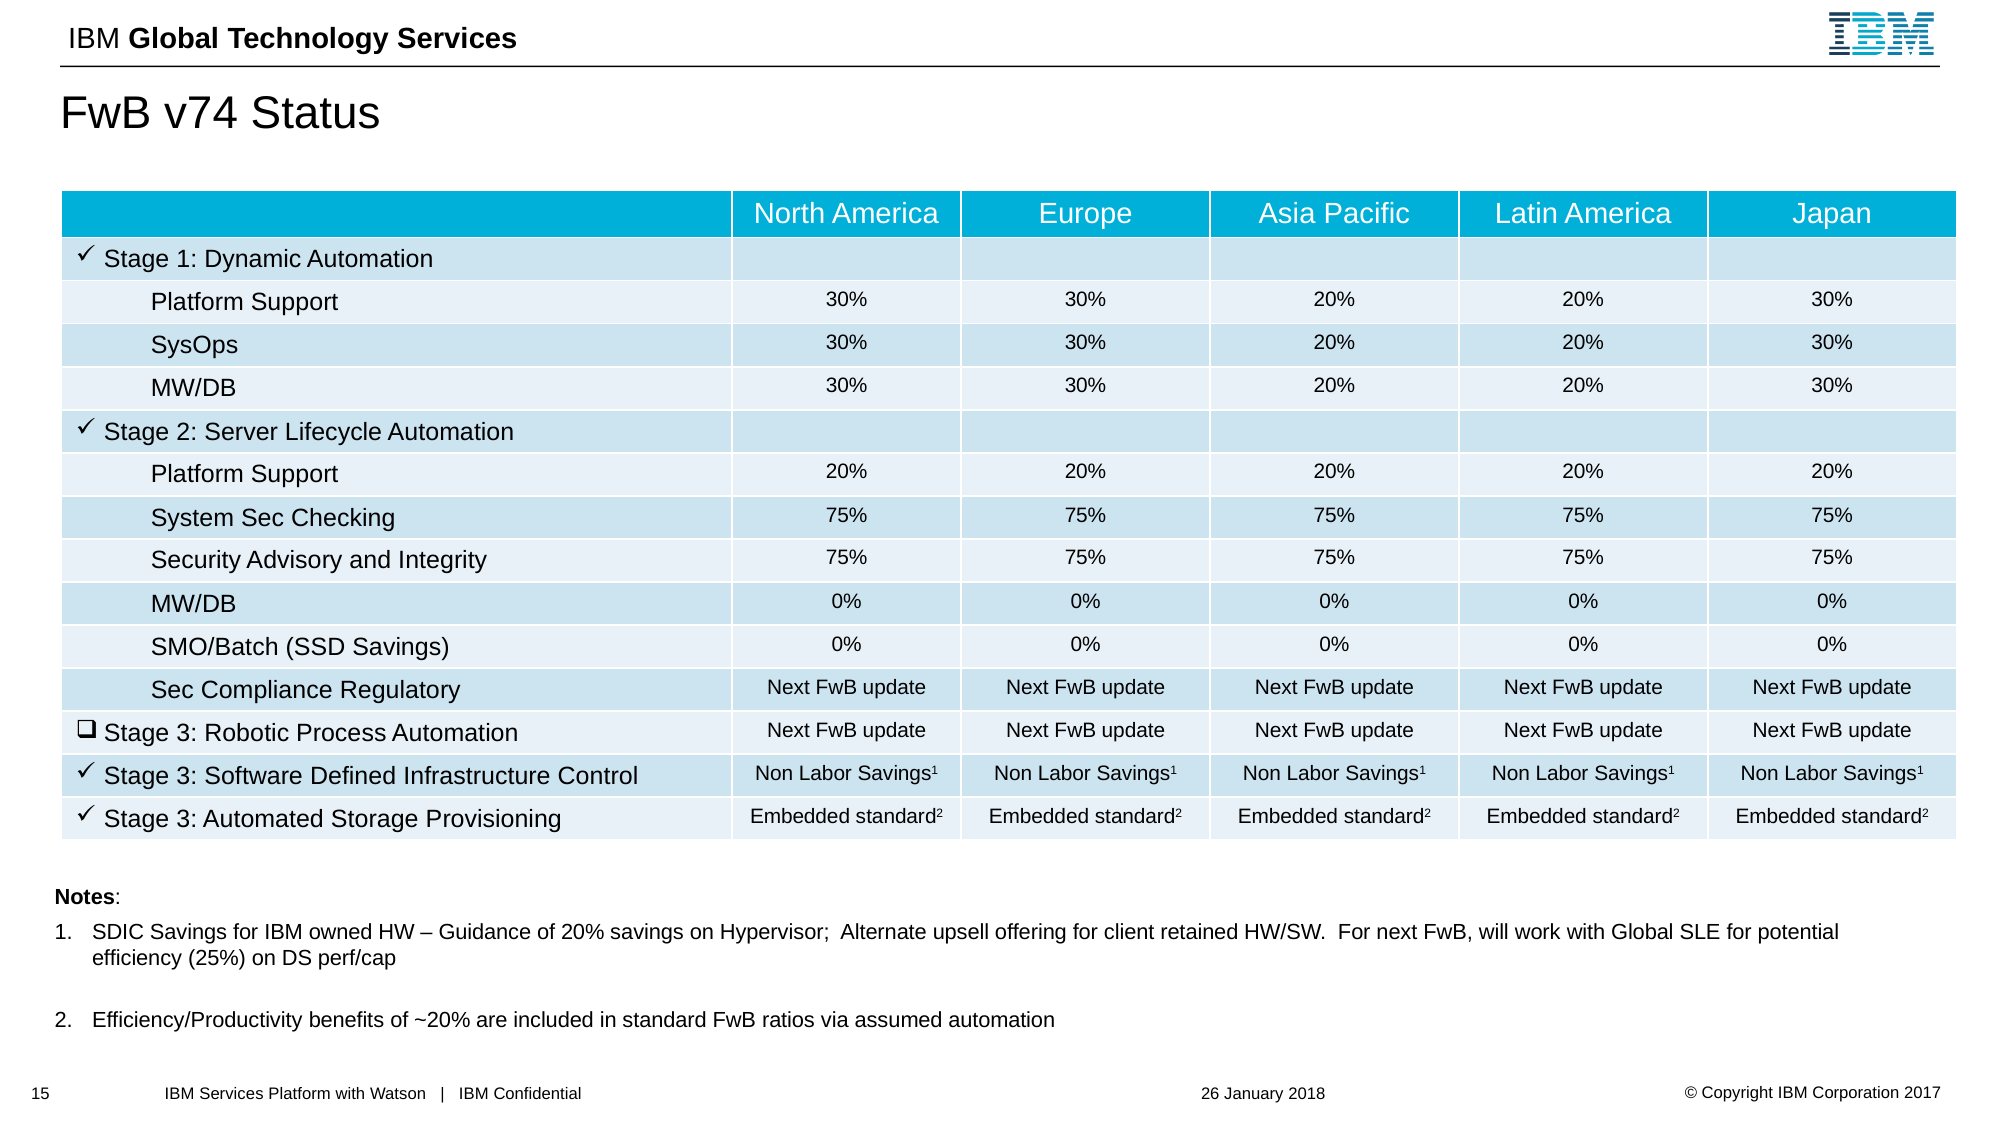

# FwB v74 Status
|  | North America | Europe | Asia Pacific | Latin America | Japan |
| --- | --- | --- | --- | --- | --- |
| Stage 1: Dynamic Automation |  |  |  |  |  |
| Platform Support | 30% | 30% | 20% | 20% | 30% |
| SysOps | 30% | 30% | 20% | 20% | 30% |
| MW/DB | 30% | 30% | 20% | 20% | 30% |
| Stage 2: Server Lifecycle Automation |  |  |  |  |  |
| Platform Support | 20% | 20% | 20% | 20% | 20% |
| System Sec Checking | 75% | 75% | 75% | 75% | 75% |
| Security Advisory and Integrity | 75% | 75% | 75% | 75% | 75% |
| MW/DB | 0% | 0% | 0% | 0% | 0% |
| SMO/Batch (SSD Savings) | 0% | 0% | 0% | 0% | 0% |
| Sec Compliance Regulatory | Next FwB update | Next FwB update | Next FwB update | Next FwB update | Next FwB update |
| Stage 3: Robotic Process Automation | Next FwB update | Next FwB update | Next FwB update | Next FwB update | Next FwB update |
| Stage 3: Software Defined Infrastructure Control | Non Labor Savings1 | Non Labor Savings1 | Non Labor Savings1 | Non Labor Savings1 | Non Labor Savings1 |
| Stage 3: Automated Storage Provisioning | Embedded standard2 | Embedded standard2 | Embedded standard2 | Embedded standard2 | Embedded standard2 |
Notes:
SDIC Savings for IBM owned HW – Guidance of 20% savings on Hypervisor;  Alternate upsell offering for client retained HW/SW.  For next FwB, will work with Global SLE for potential efficiency (25%) on DS perf/cap
Efficiency/Productivity benefits of ~20% are included in standard FwB ratios via assumed automation
15
IBM Services Platform with Watson   |   IBM Confidential
26 January 2018